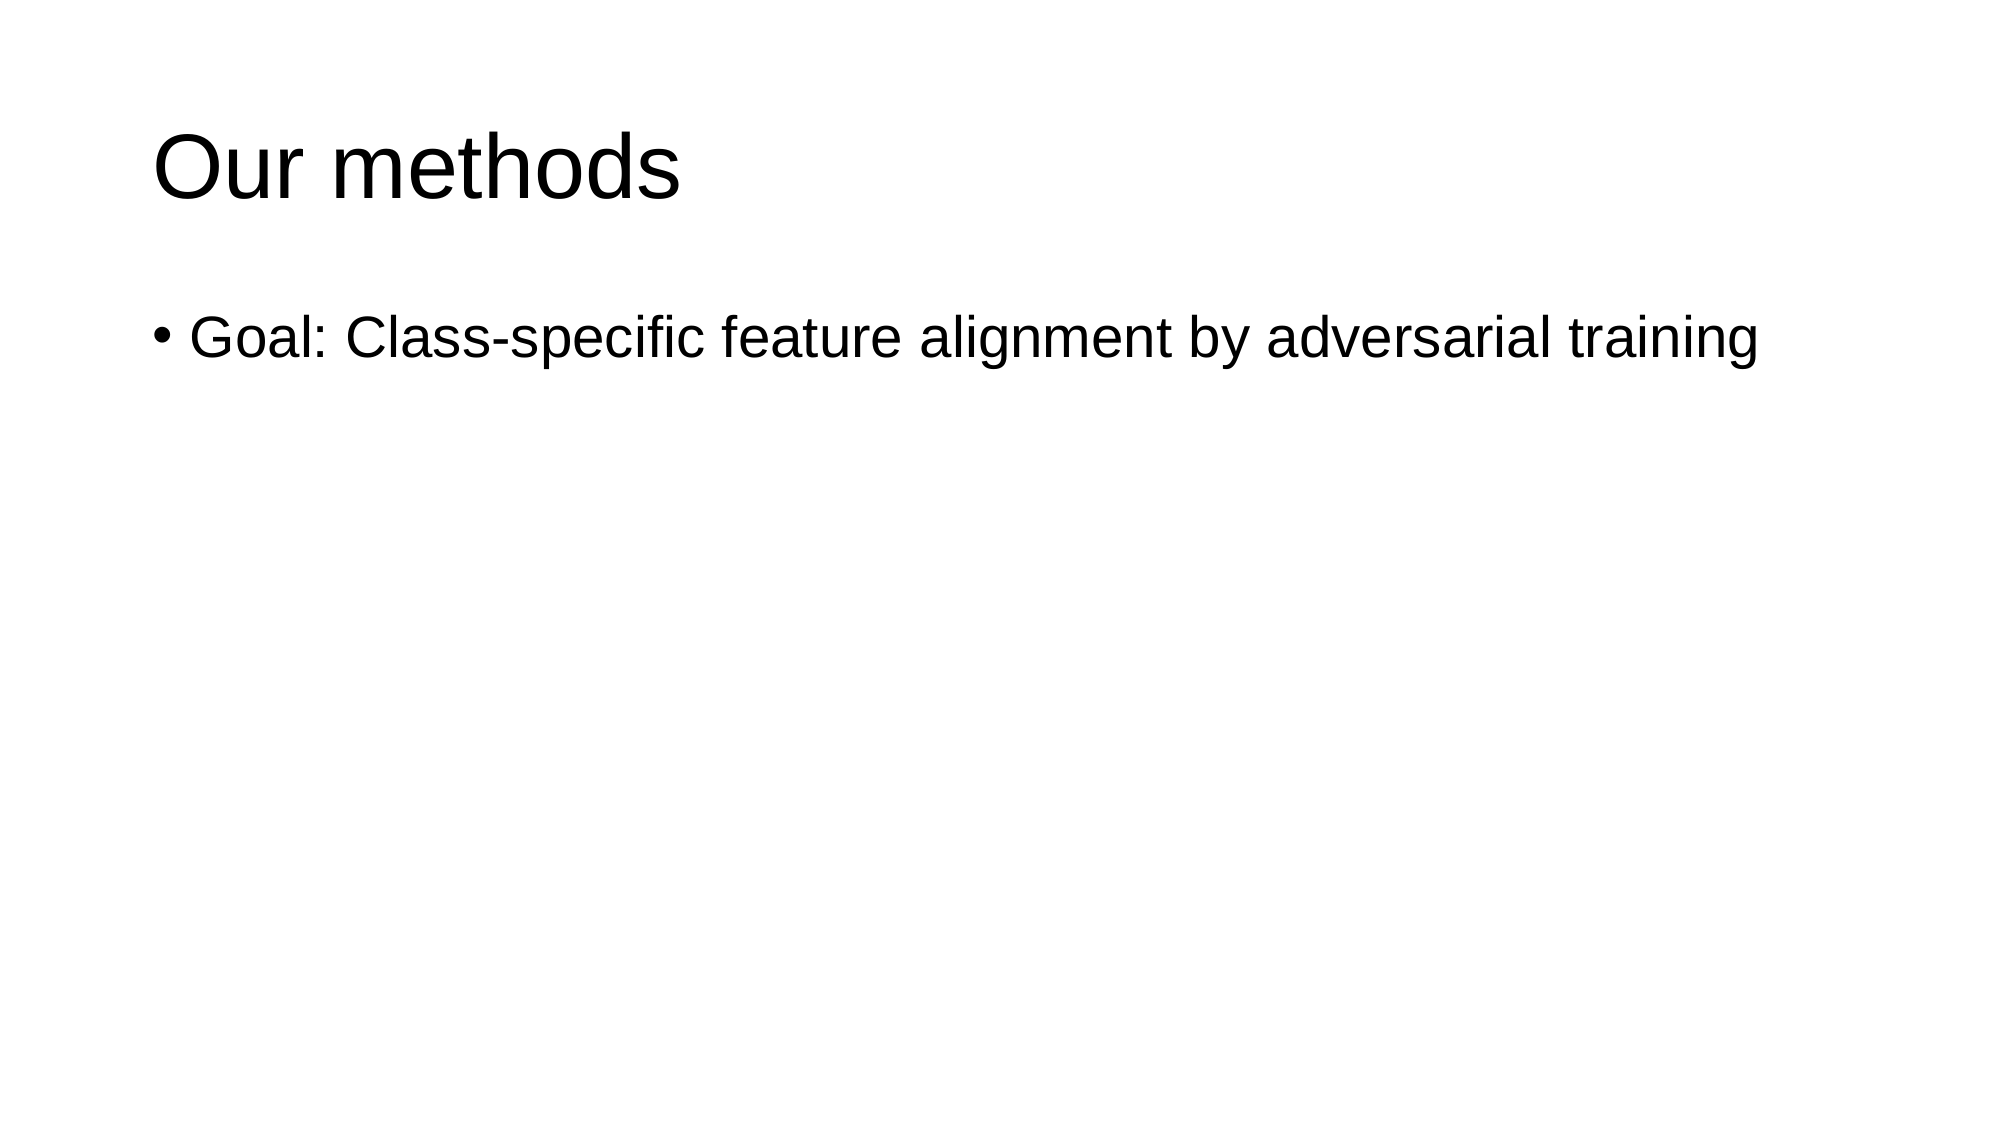

# Our methods
Goal: Class-specific feature alignment by adversarial training